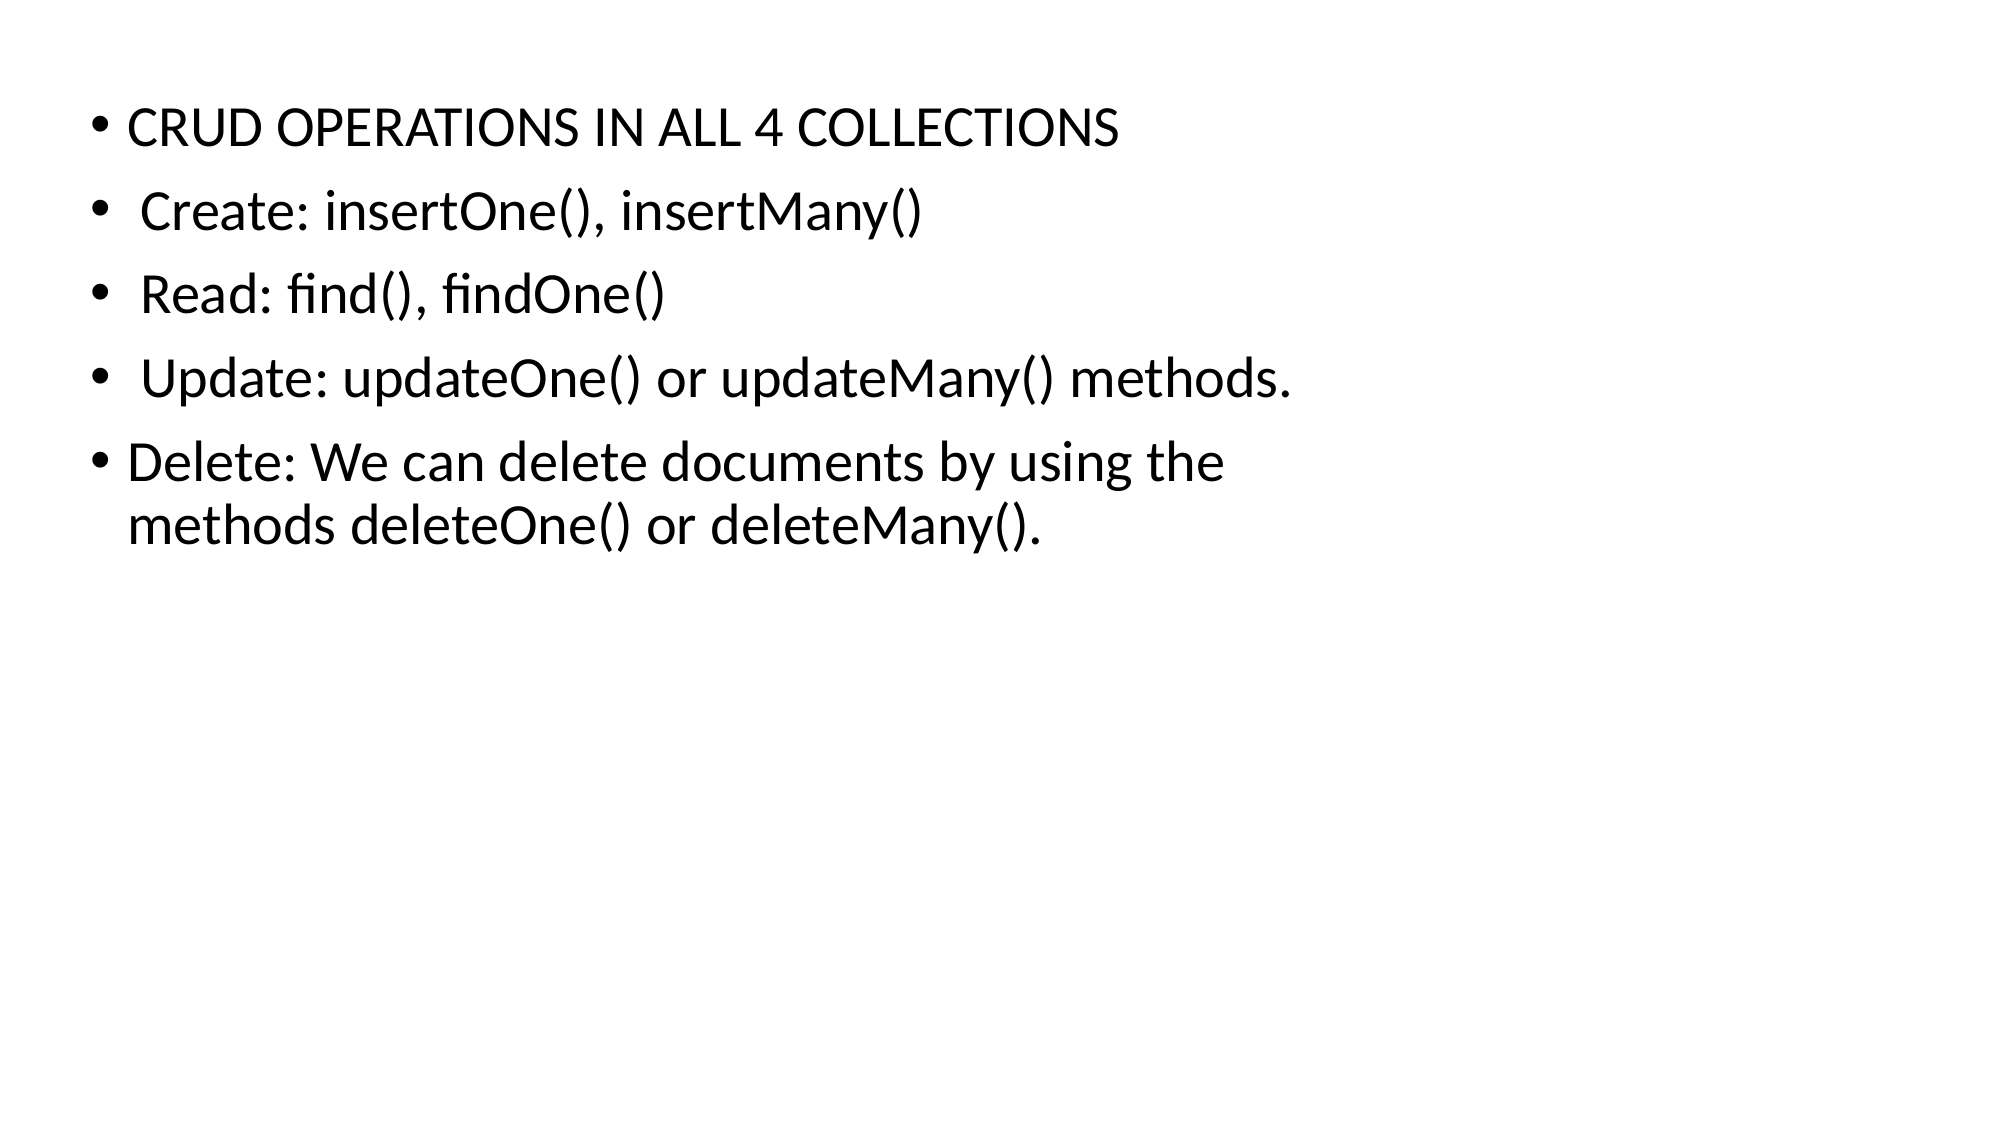

CRUD OPERATIONS IN ALL 4 COLLECTIONS
 Create: insertOne(), insertMany()
 Read: find(), findOne()
 Update: updateOne() or updateMany() methods.
Delete: We can delete documents by using the methods deleteOne() or deleteMany().